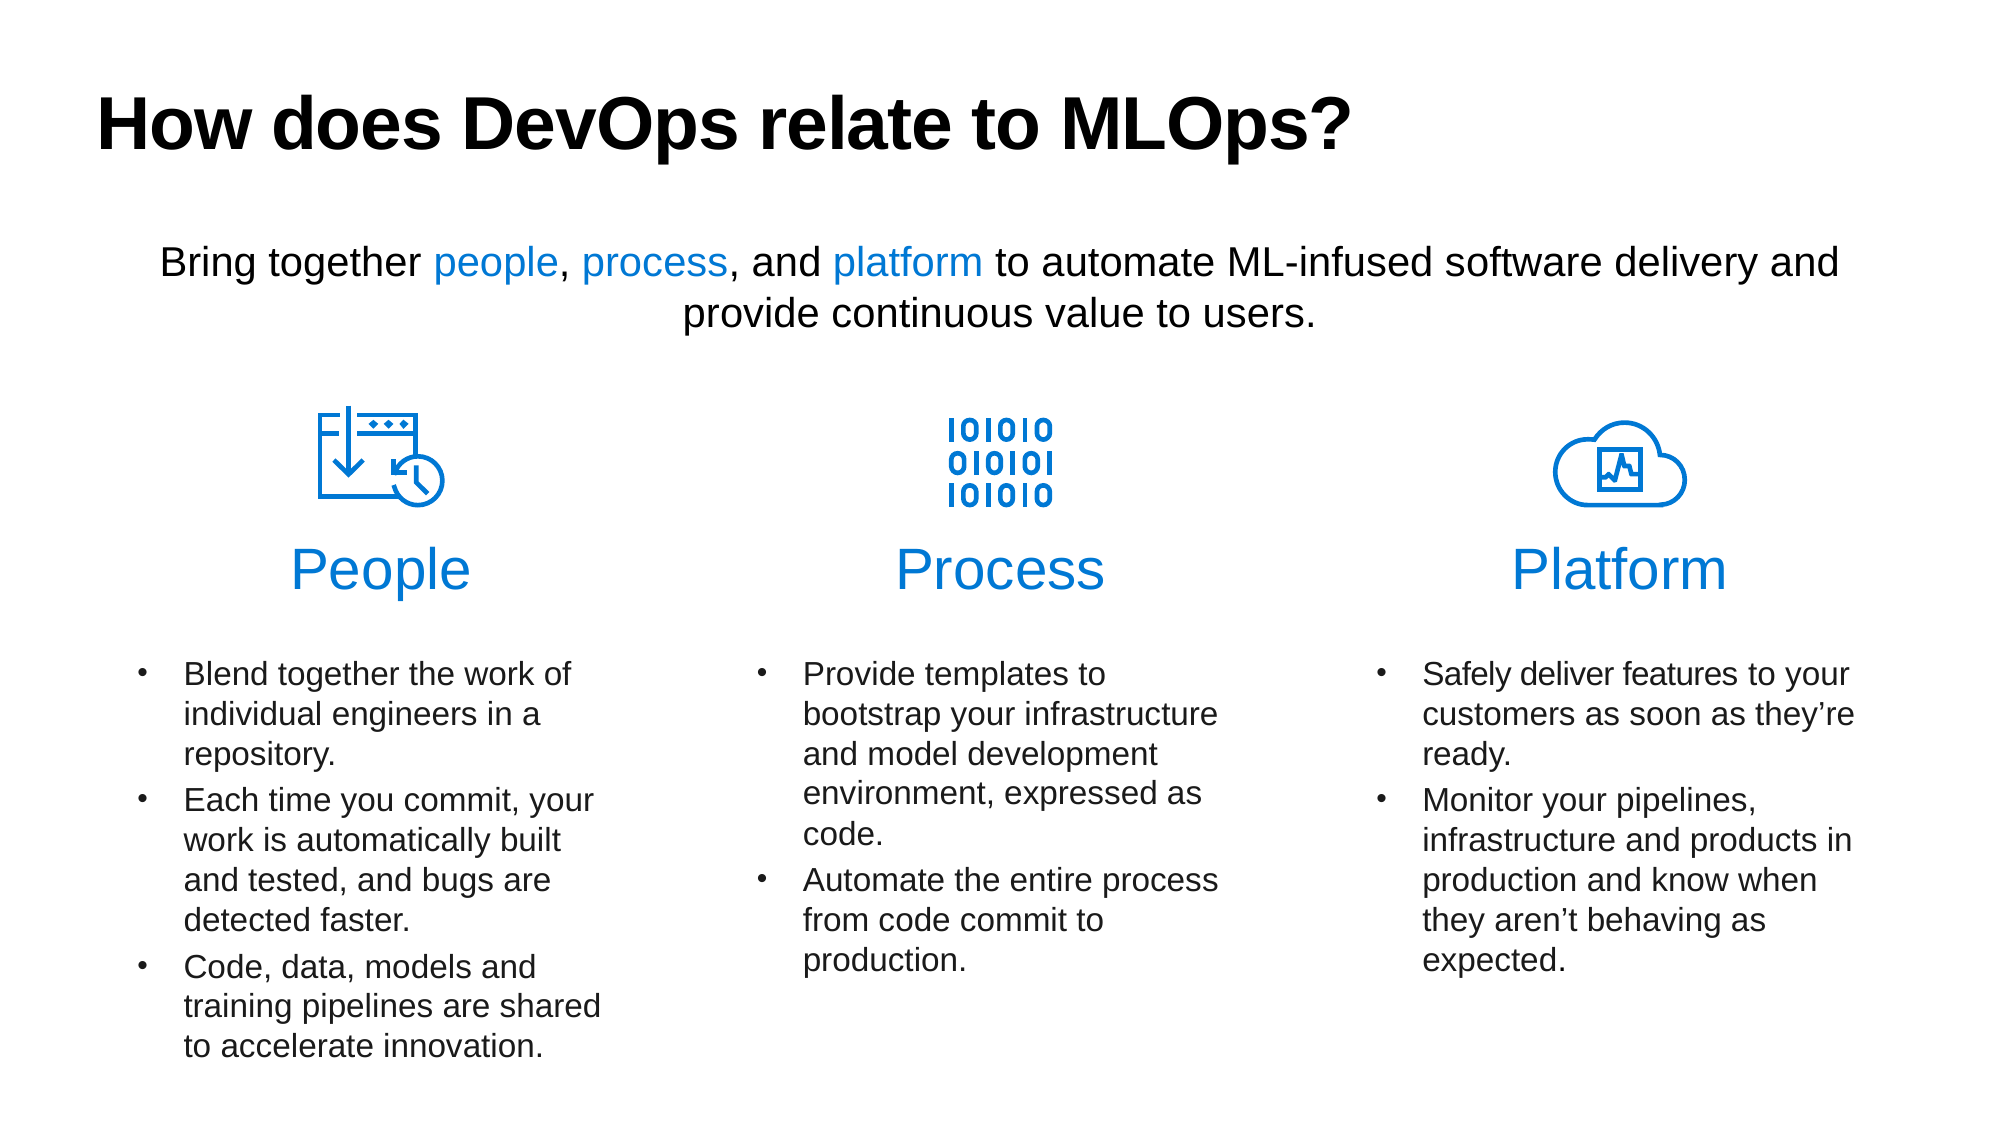

# How does DevOps relate to MLOps?
Bring together people, process, and platform to automate ML-infused software delivery and provide continuous value to users.

People
Process
Platform
Blend together the work of individual engineers in a repository.
Each time you commit, your work is automatically built and tested, and bugs are detected faster.
Code, data, models and training pipelines are shared to accelerate innovation.
Provide templates to bootstrap your infrastructure and model development environment, expressed as code.
Automate the entire process from code commit to production.
Safely deliver features to your customers as soon as they’re ready.
Monitor your pipelines, infrastructure and products in production and know when they aren’t behaving as expected.